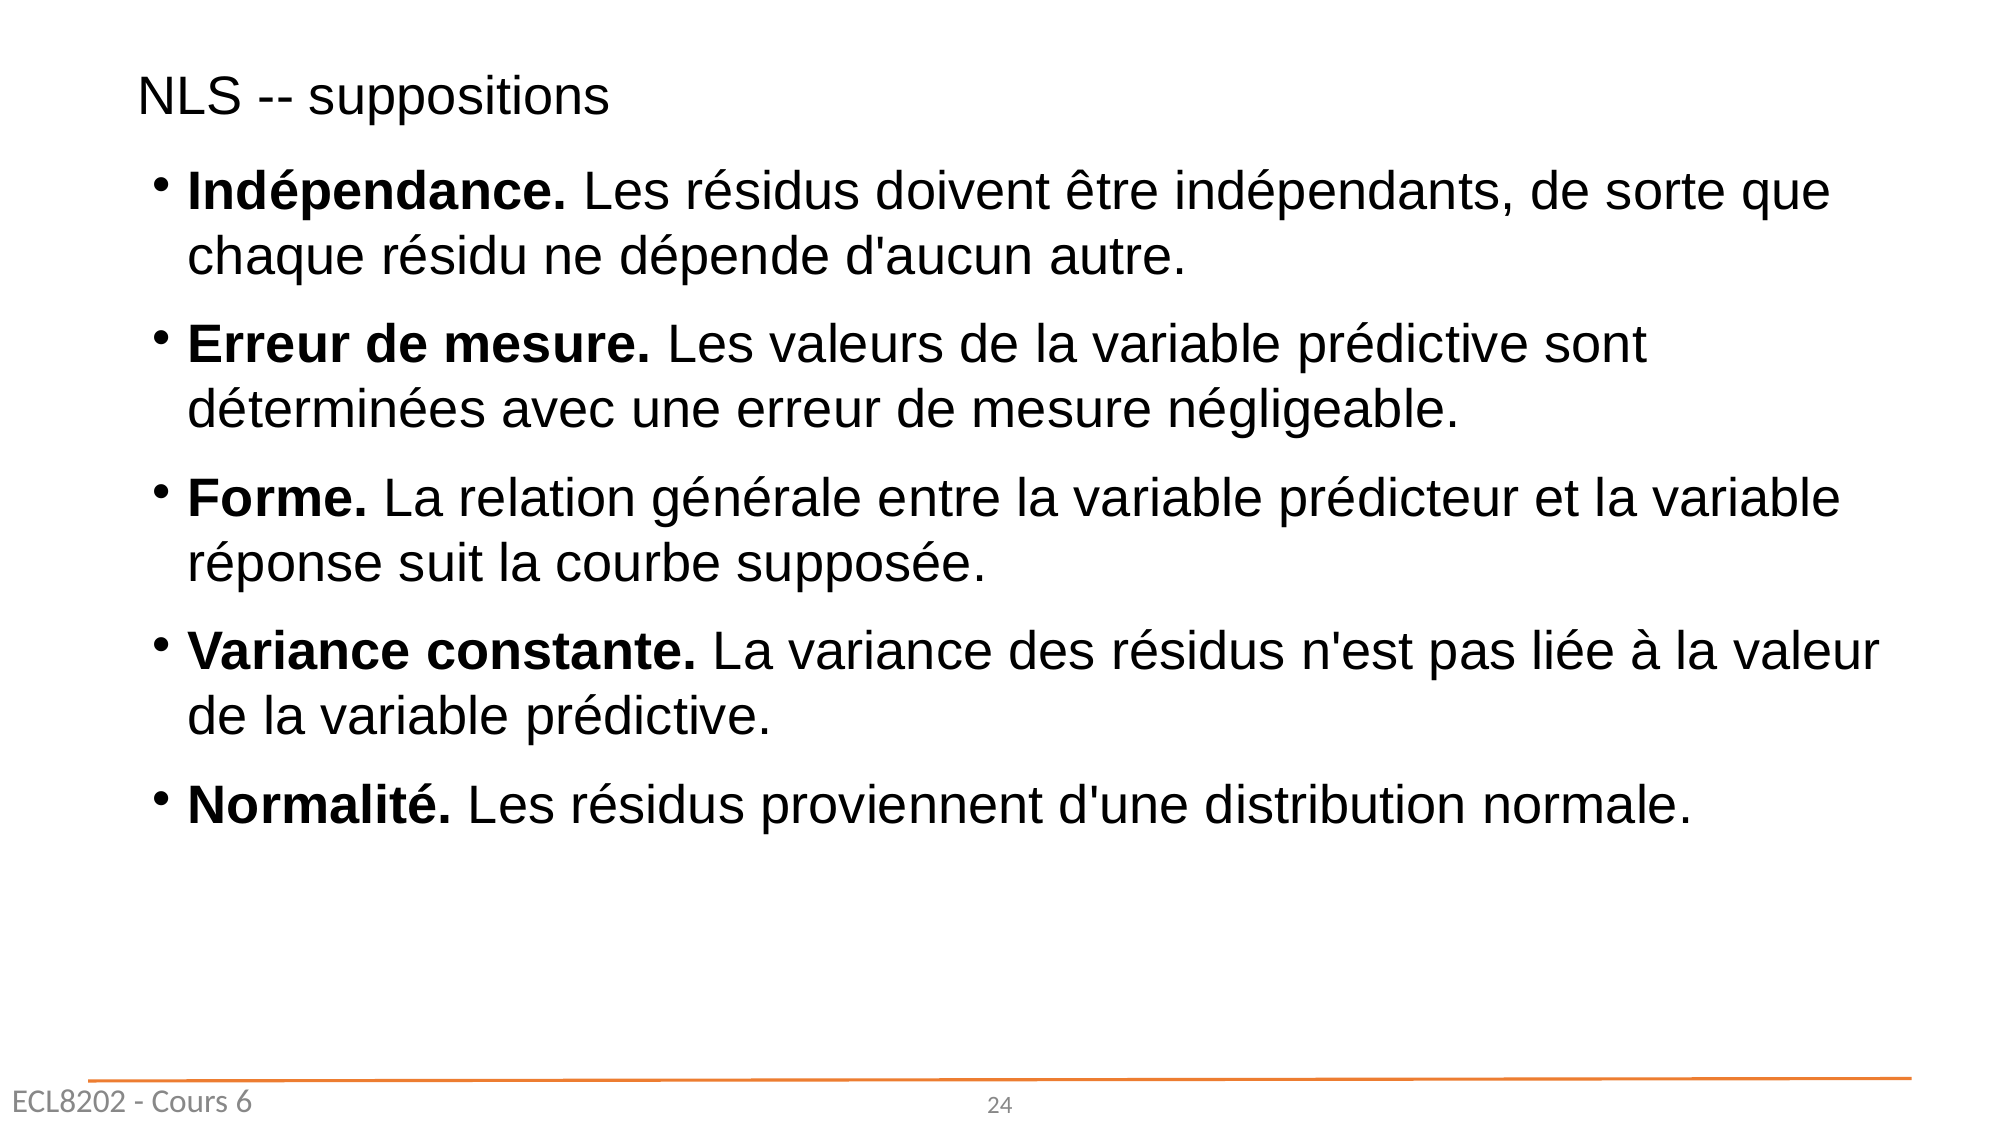

# NLS -- suppositions
Indépendance. Les résidus doivent être indépendants, de sorte que chaque résidu ne dépende d'aucun autre.
Erreur de mesure. Les valeurs de la variable prédictive sont déterminées avec une erreur de mesure négligeable.
Forme. La relation générale entre la variable prédicteur et la variable réponse suit la courbe supposée.
Variance constante. La variance des résidus n'est pas liée à la valeur de la variable prédictive.
Normalité. Les résidus proviennent d'une distribution normale.
ECL8202 - Cours 6

24